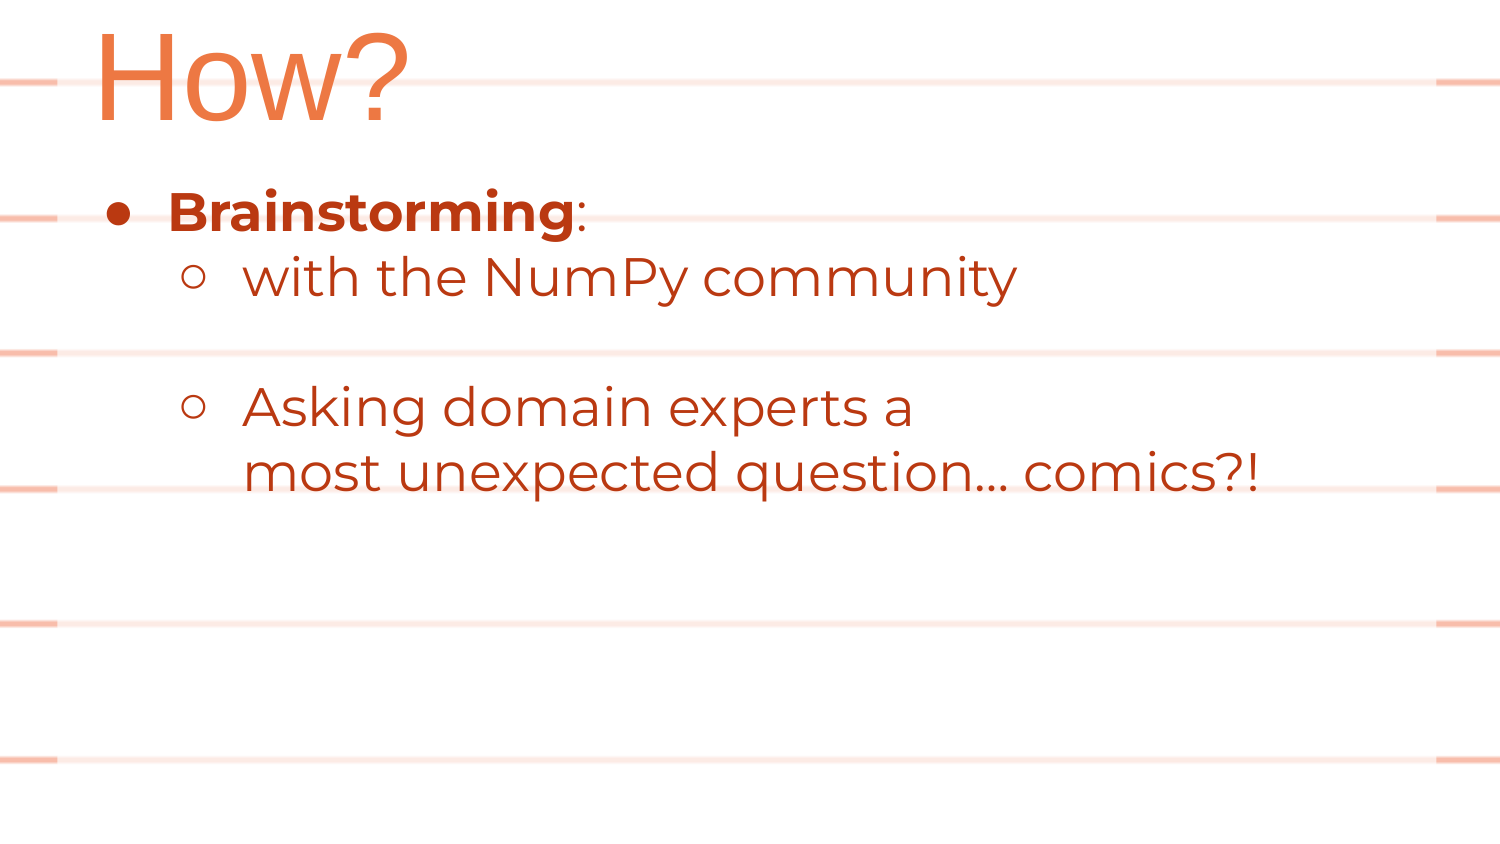

How?

Brainstorming:
with the NumPy community

Asking domain experts a
most unexpected question… comics?!